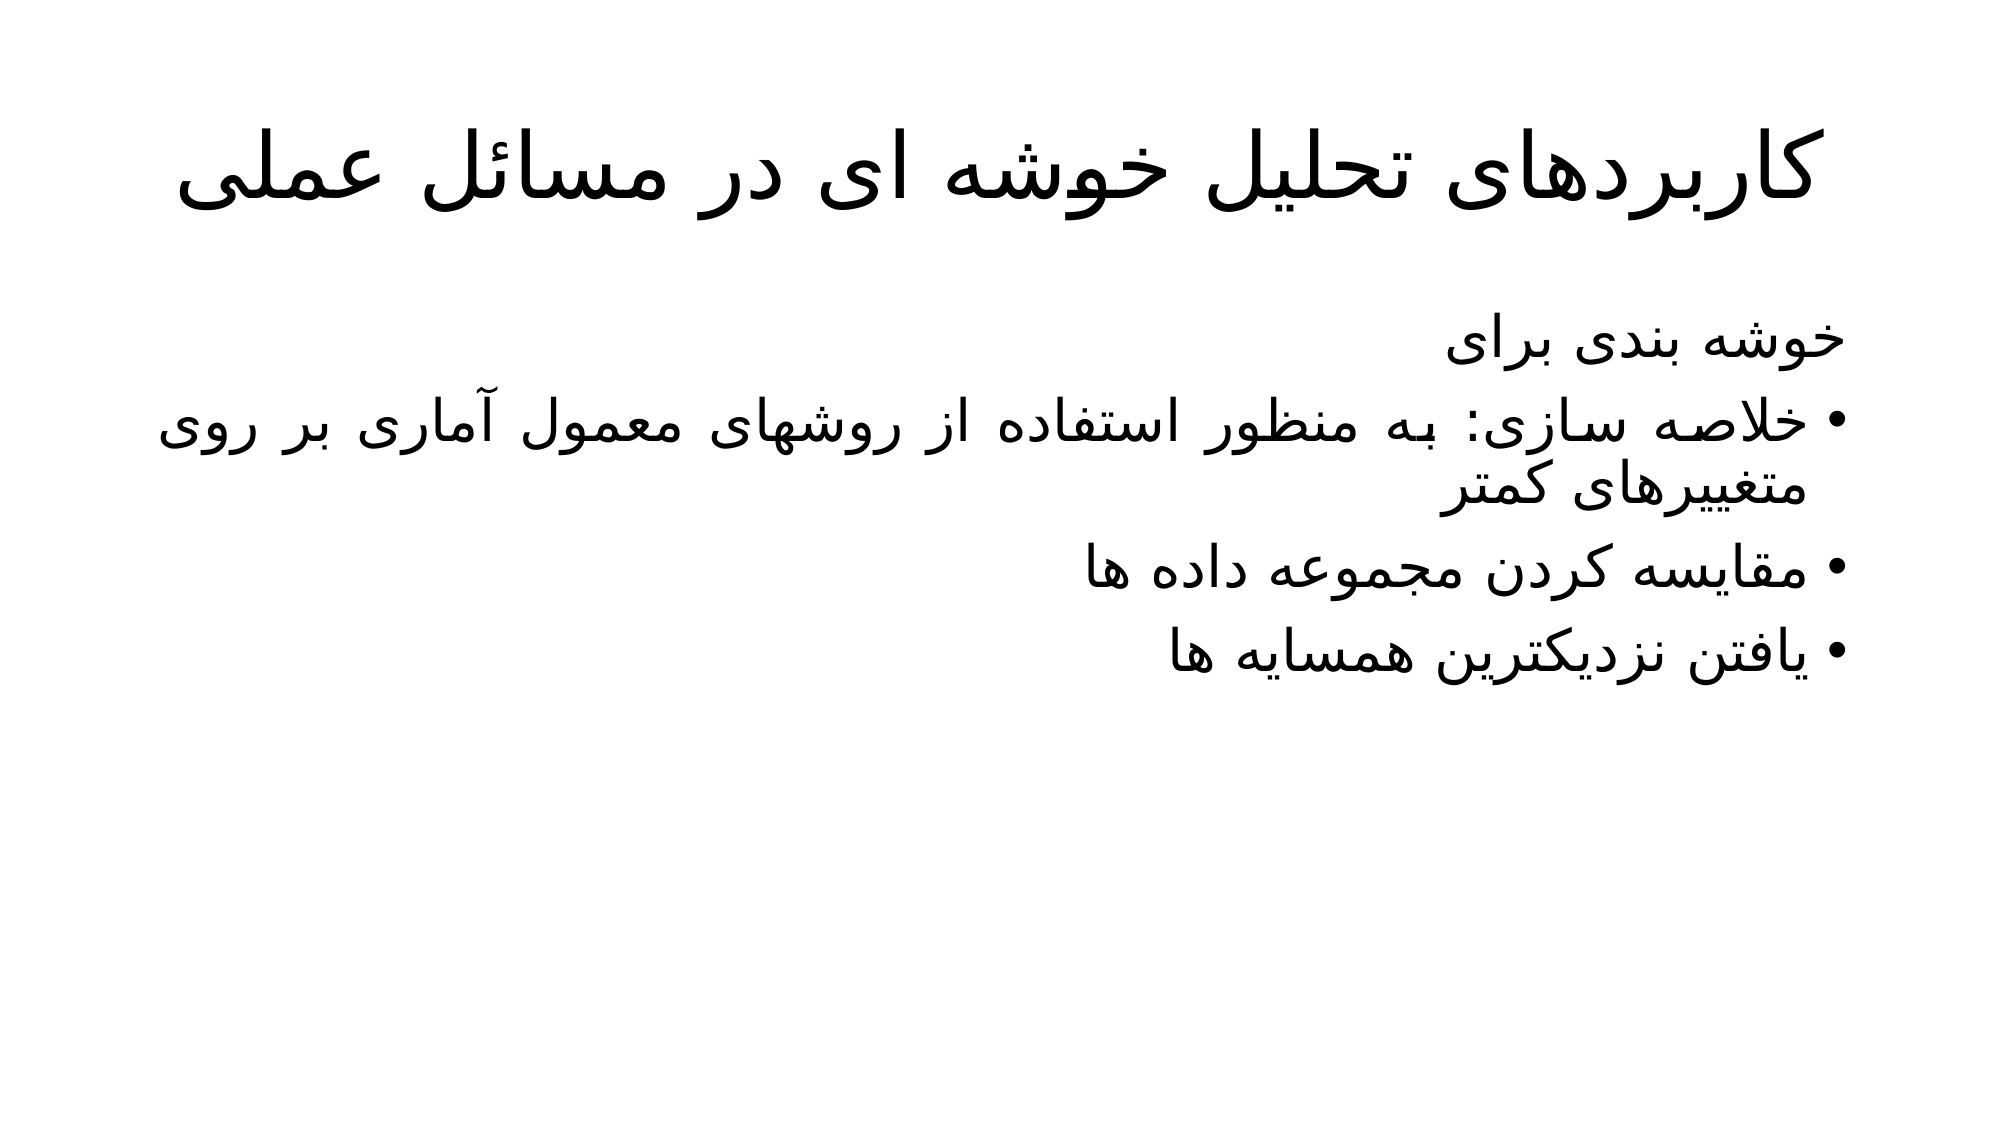

# کاربردهای تحلیل خوشه ای در مسائل عملی
خوشه بندی برای
خلاصه سازی: به منظور استفاده از روشهای معمول آماری بر روی متغییرهای کمتر
مقایسه کردن مجموعه داده ها
یافتن نزدیکترین همسایه ها